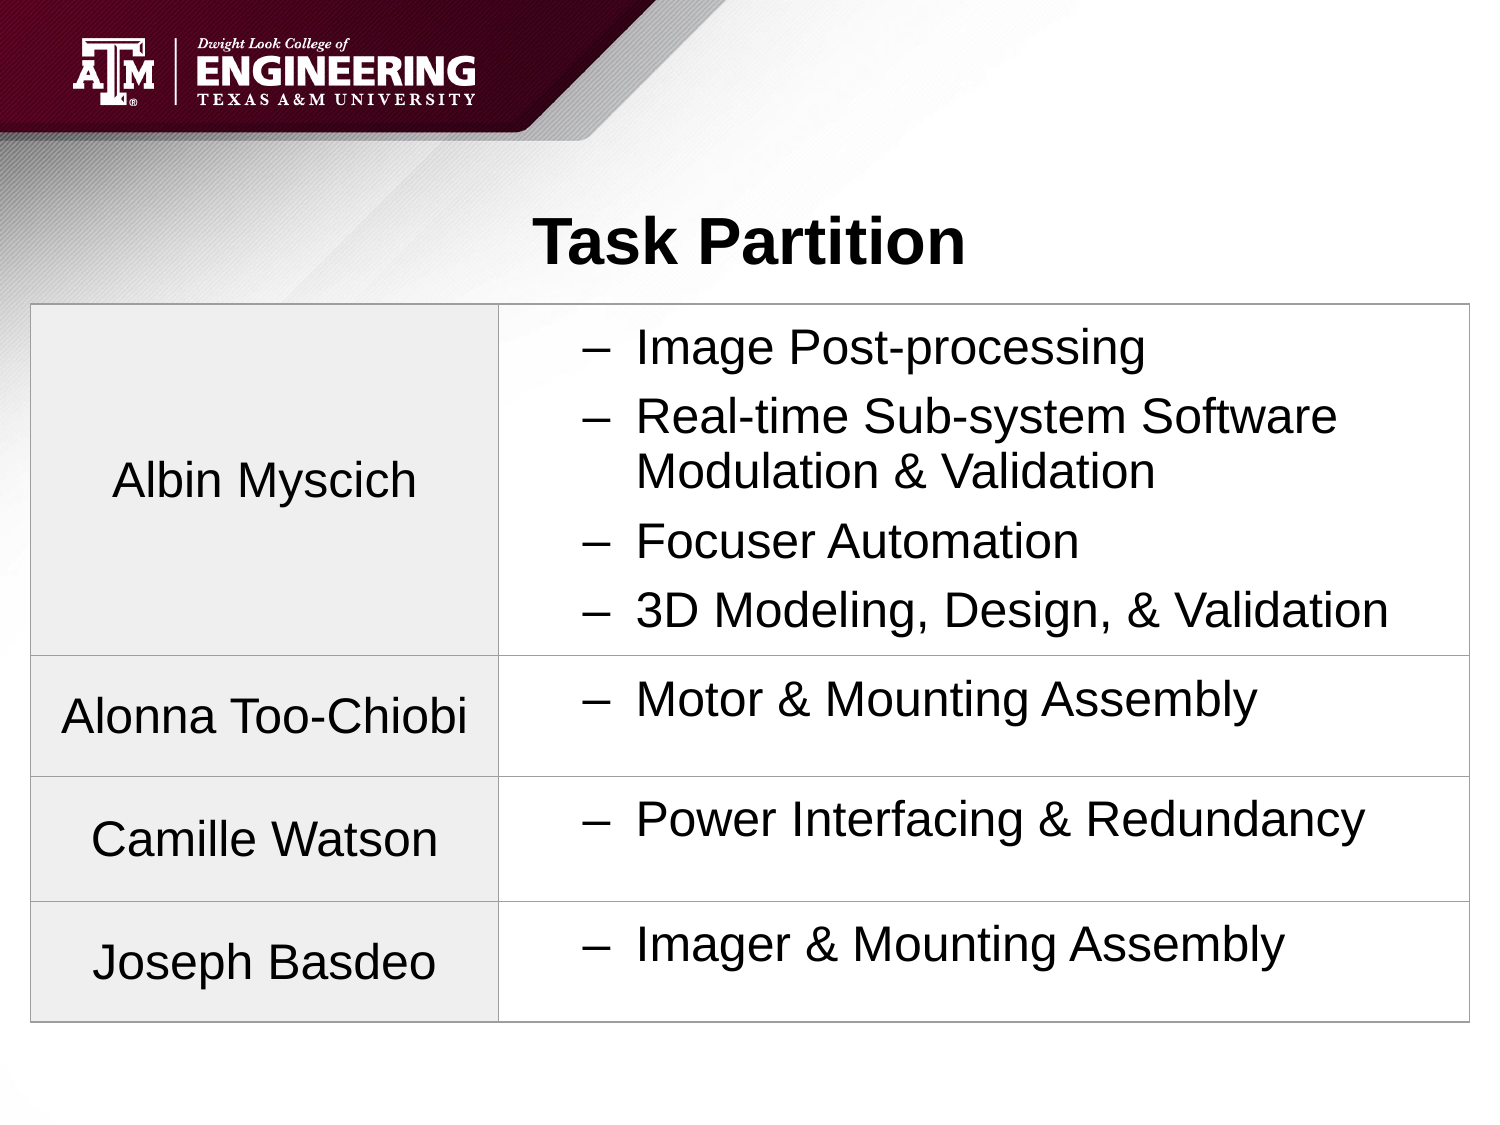

# Task Partition
| Albin Myscich | Image Post-processing Real-time Sub-system Software Modulation & Validation Focuser Automation 3D Modeling, Design, & Validation |
| --- | --- |
| Alonna Too-Chiobi | Motor & Mounting Assembly |
| Camille Watson | Power Interfacing & Redundancy |
| Joseph Basdeo | Imager & Mounting Assembly |